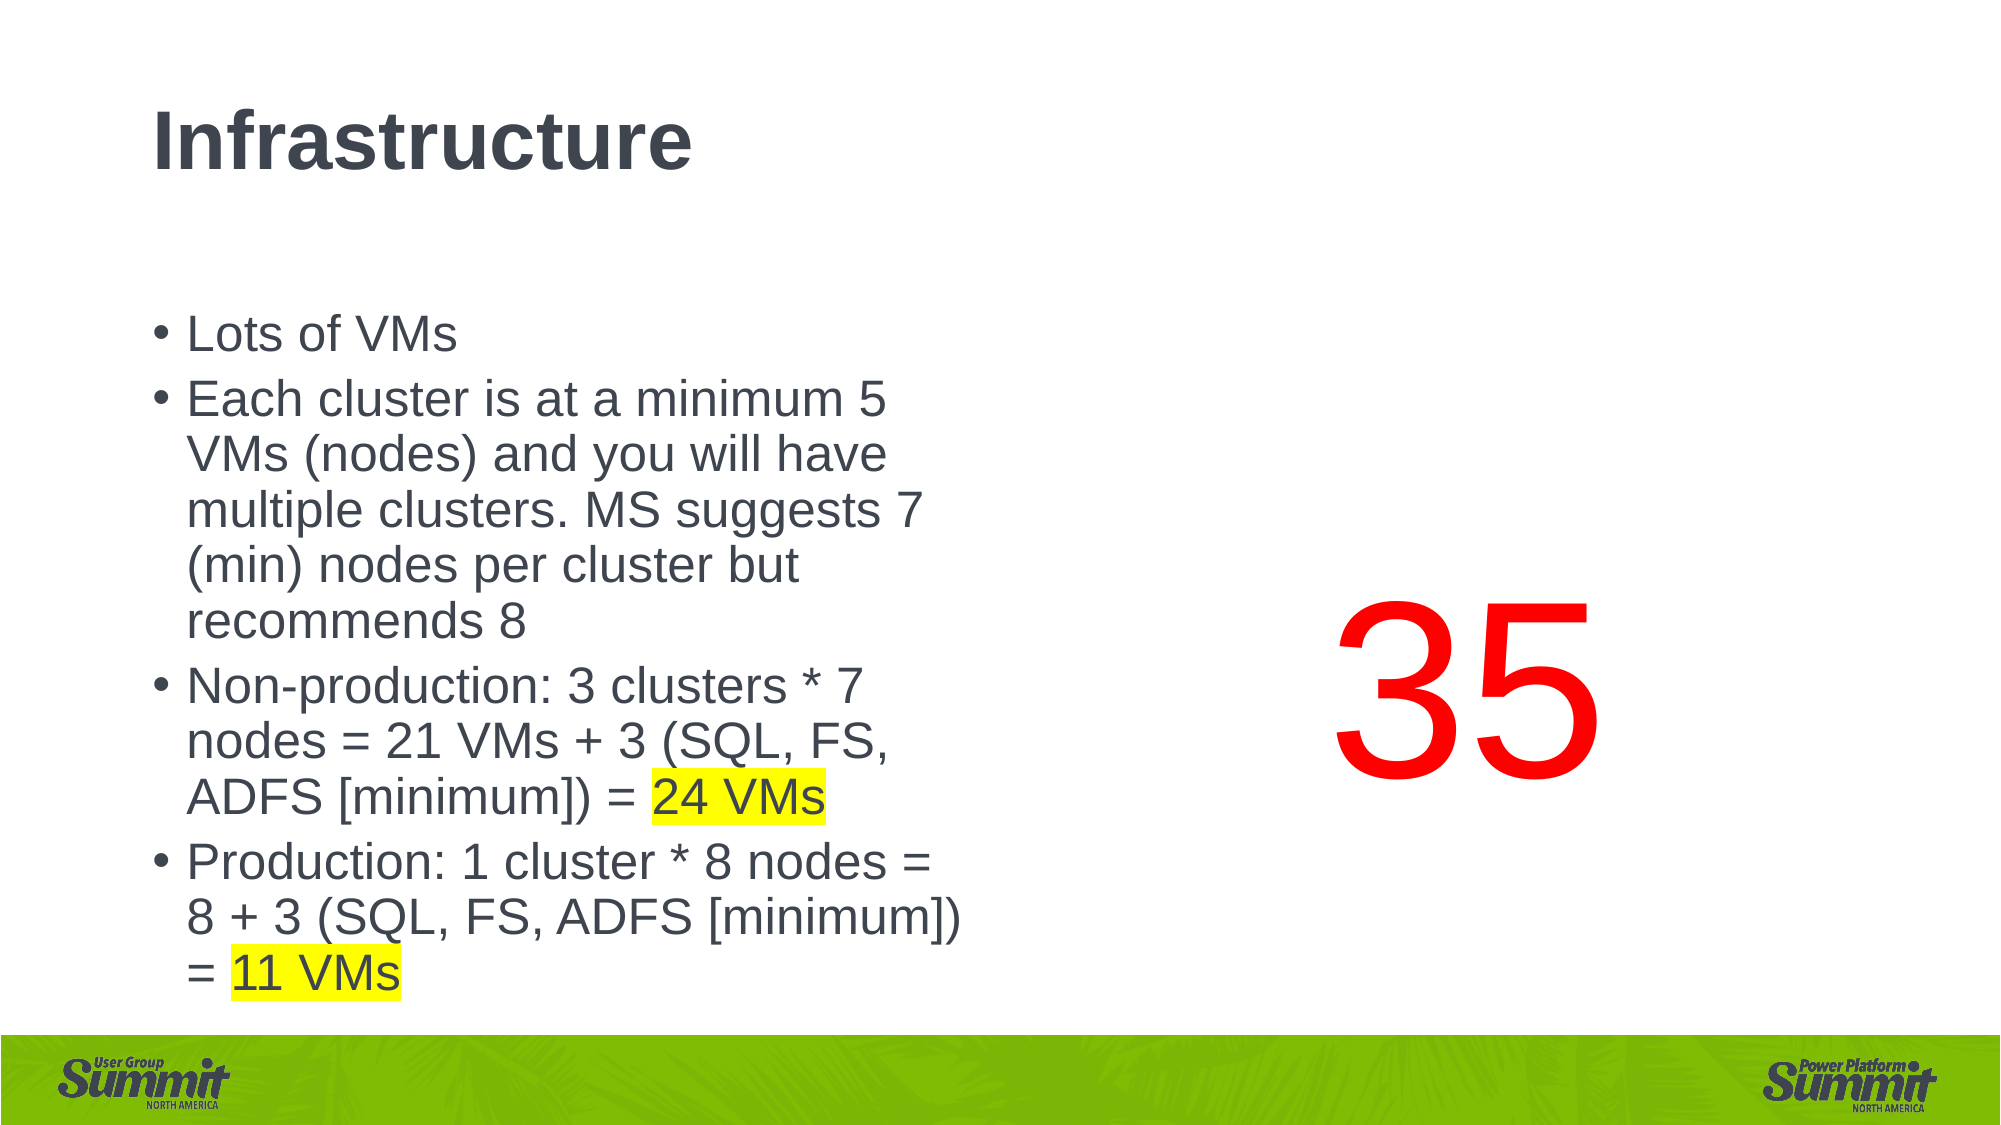

# Infrastructure
Lots of VMs
Each cluster is at a minimum 5 VMs (nodes) and you will have multiple clusters. MS suggests 7 (min) nodes per cluster but recommends 8
Non-production: 3 clusters * 7 nodes = 21 VMs + 3 (SQL, FS, ADFS [minimum]) = 24 VMs
Production: 1 cluster * 8 nodes = 8 + 3 (SQL, FS, ADFS [minimum]) = 11 VMs

		35